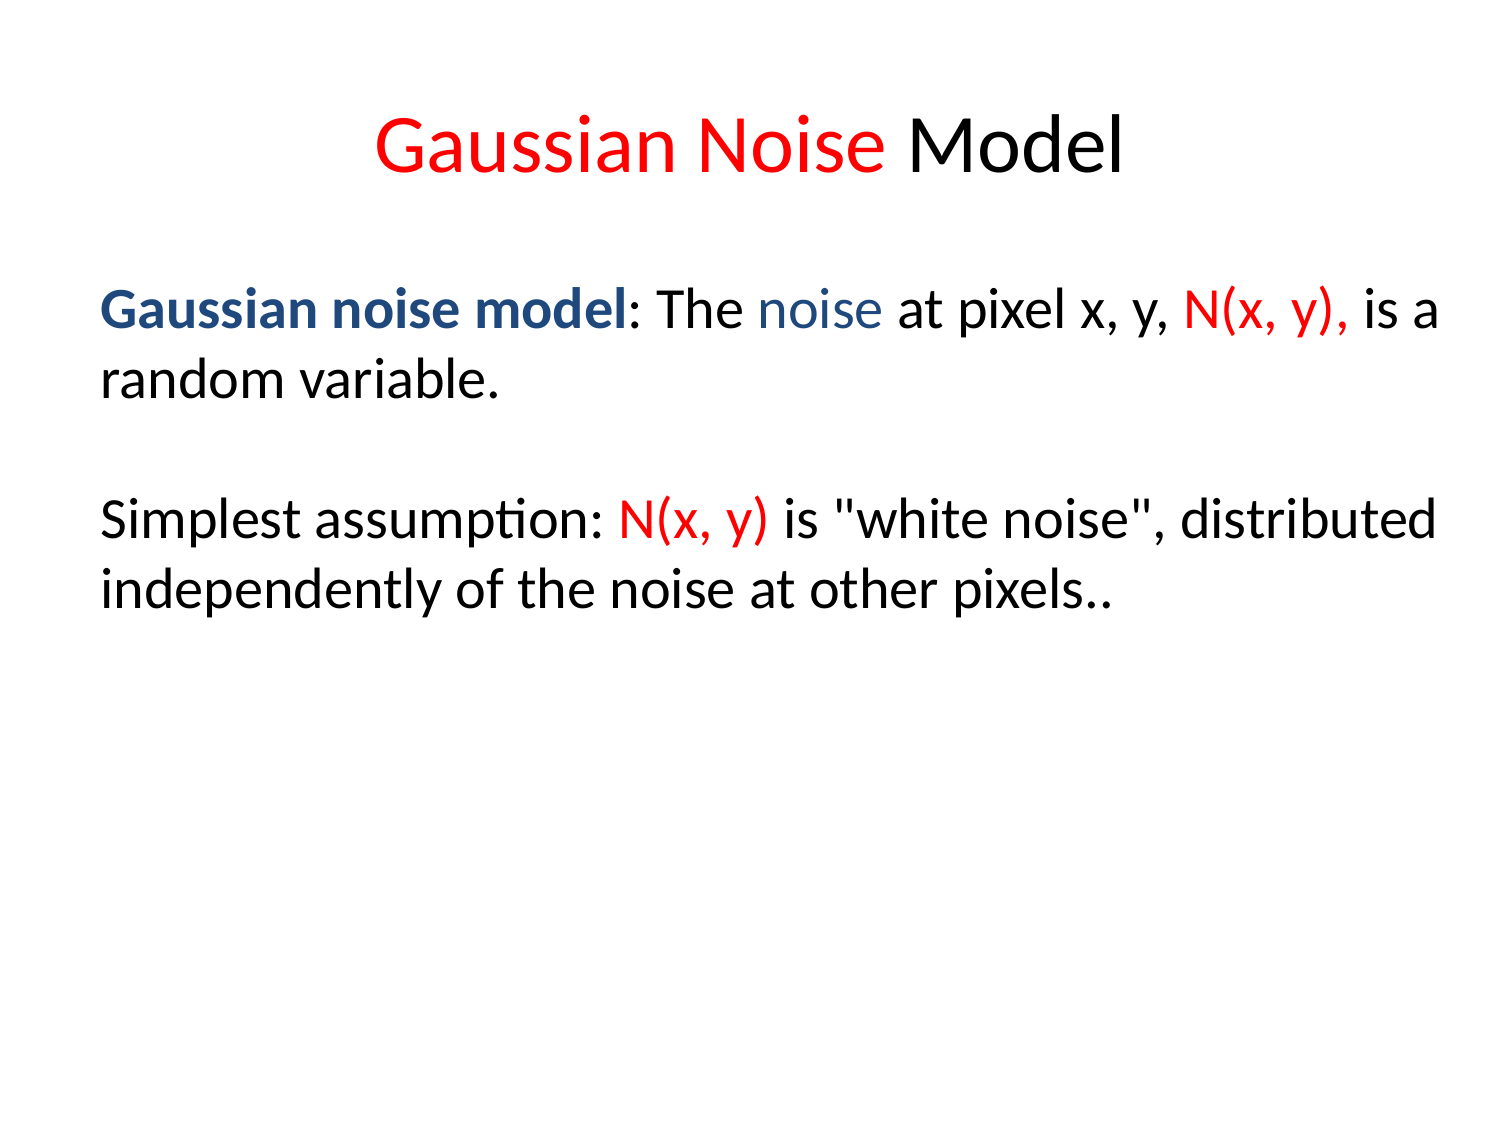

# Gaussian Noise Model
Gaussian noise model: The noise at pixel x, y, N(x, y), is a random variable.

Simplest assumption: N(x, y) is "white noise", distributed independently of the noise at other pixels..